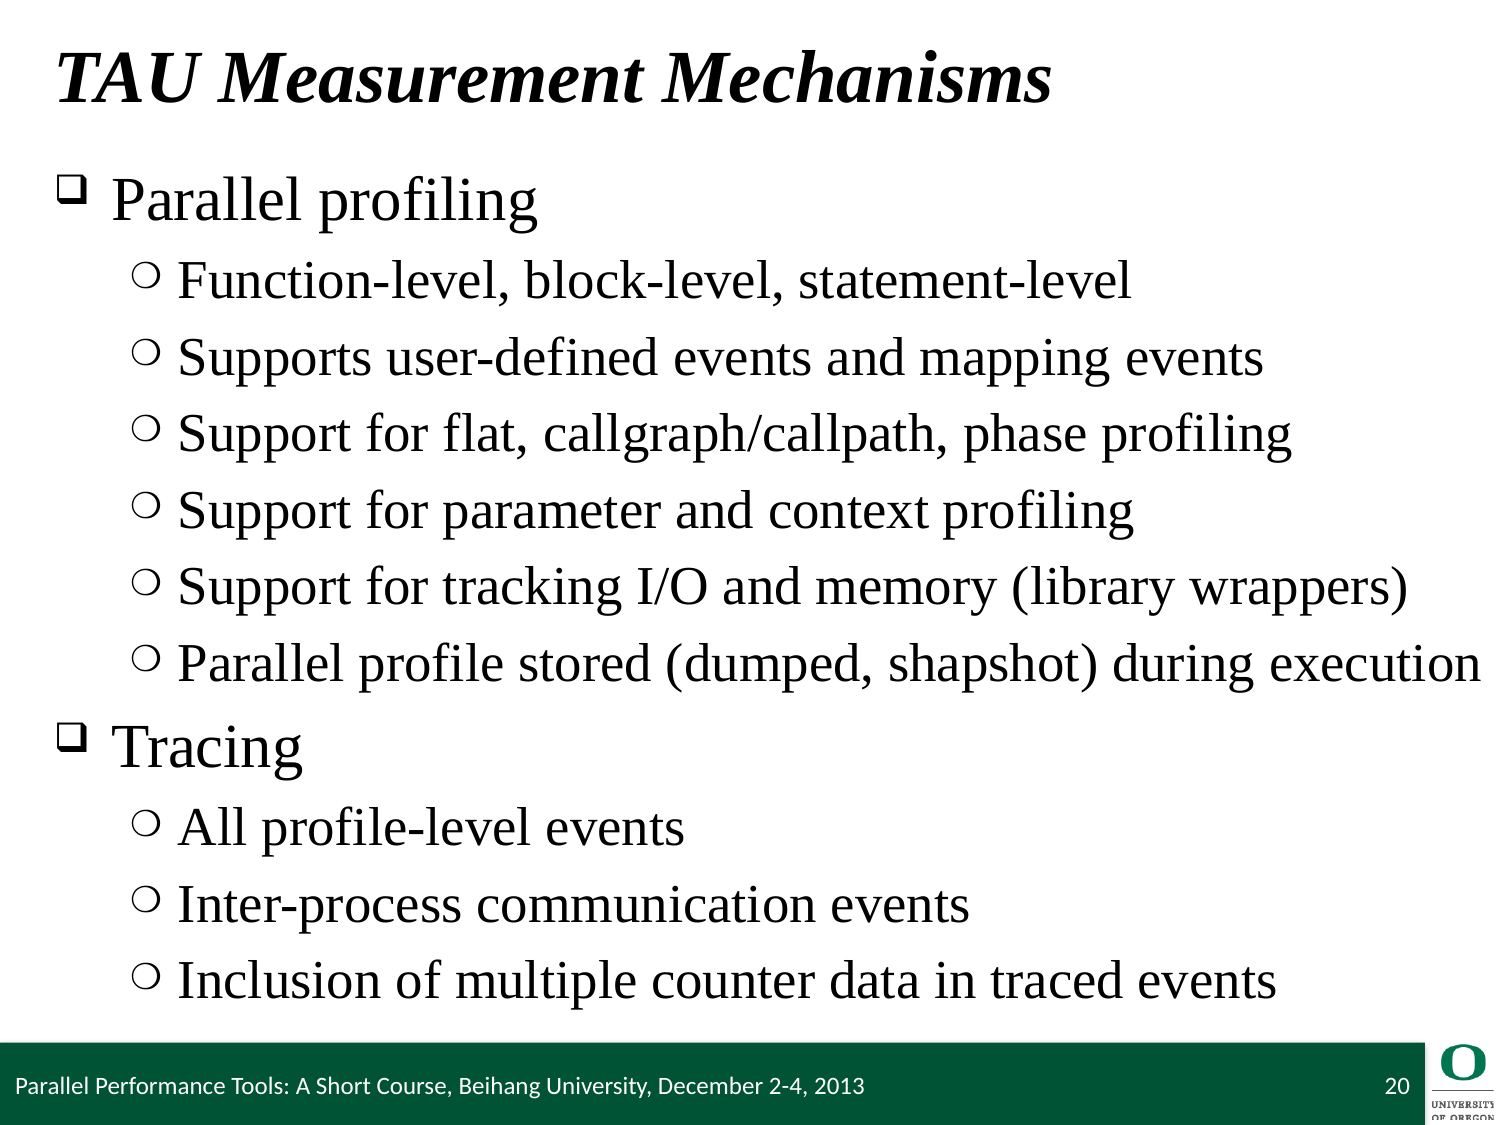

# TAU Measurement Mechanisms
Parallel profiling
Function-level, block-level, statement-level
Supports user-defined events and mapping events
Support for flat, callgraph/callpath, phase profiling
Support for parameter and context profiling
Support for tracking I/O and memory (library wrappers)
Parallel profile stored (dumped, shapshot) during execution
Tracing
All profile-level events
Inter-process communication events
Inclusion of multiple counter data in traced events
Parallel Performance Tools: A Short Course, Beihang University, December 2-4, 2013
20